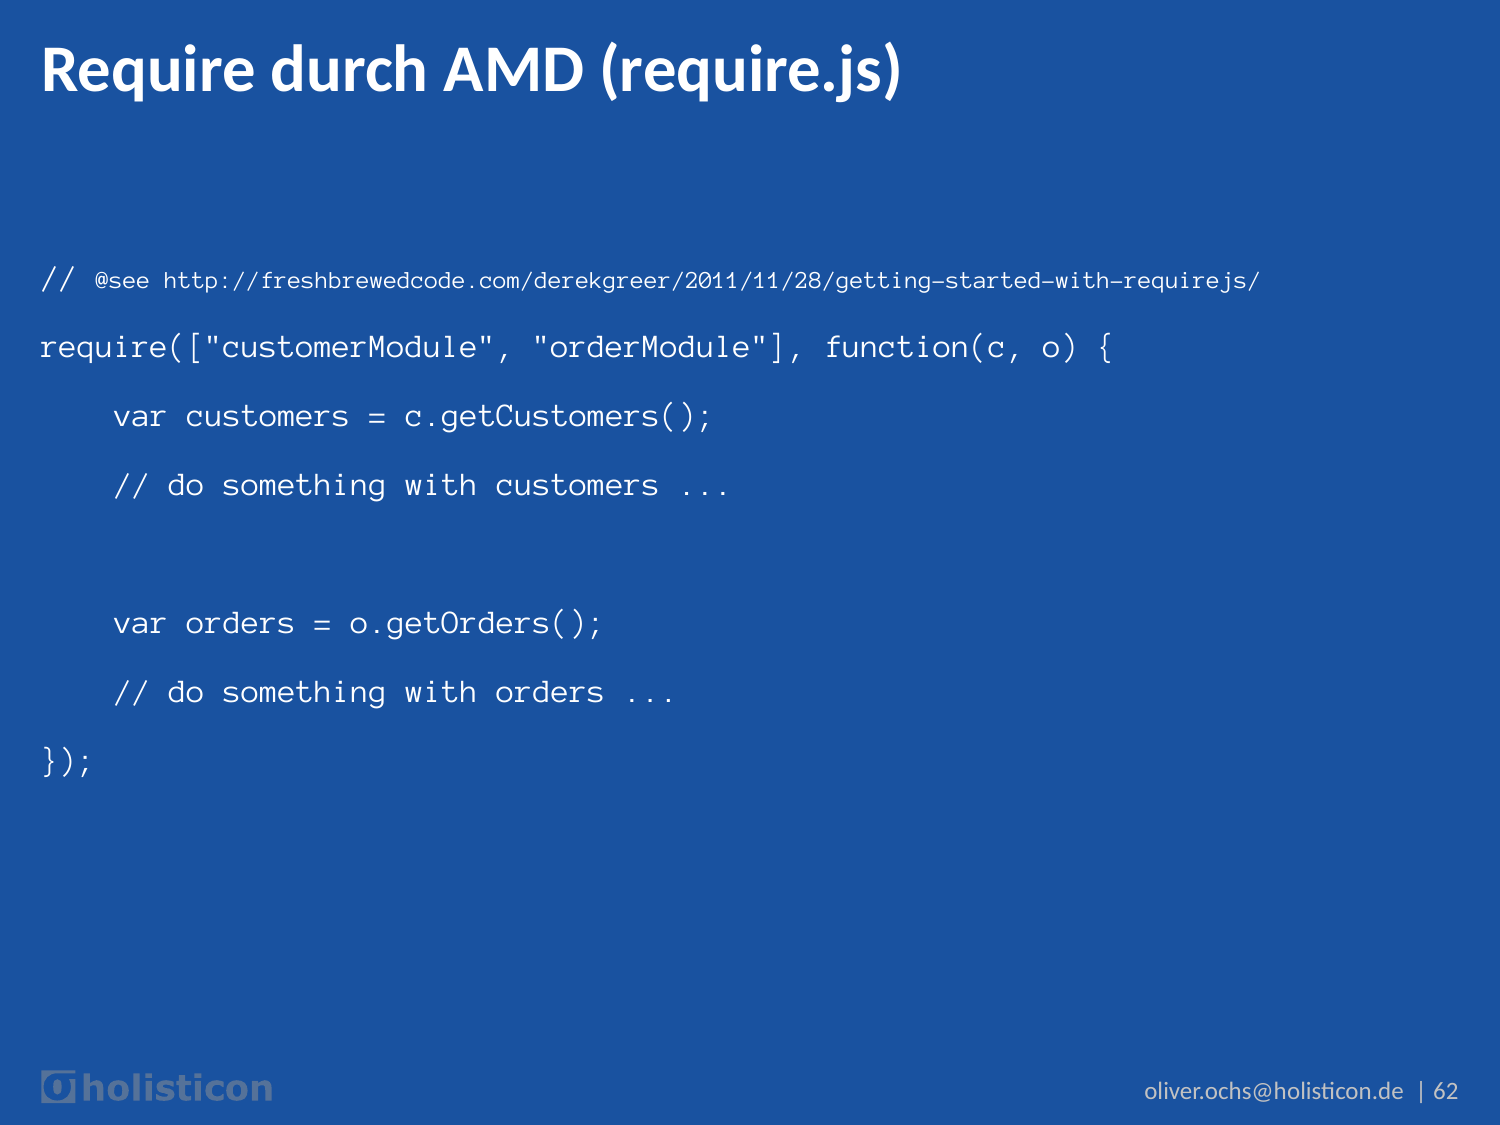

# Require durch AMD (require.js)
// @see http://freshbrewedcode.com/derekgreer/2011/11/28/getting-started-with-requirejs/
require(["customerModule", "orderModule"], function(c, o) {
    var customers = c.getCustomers();
    // do something with customers ...

    var orders = o.getOrders();
    // do something with orders ...
});